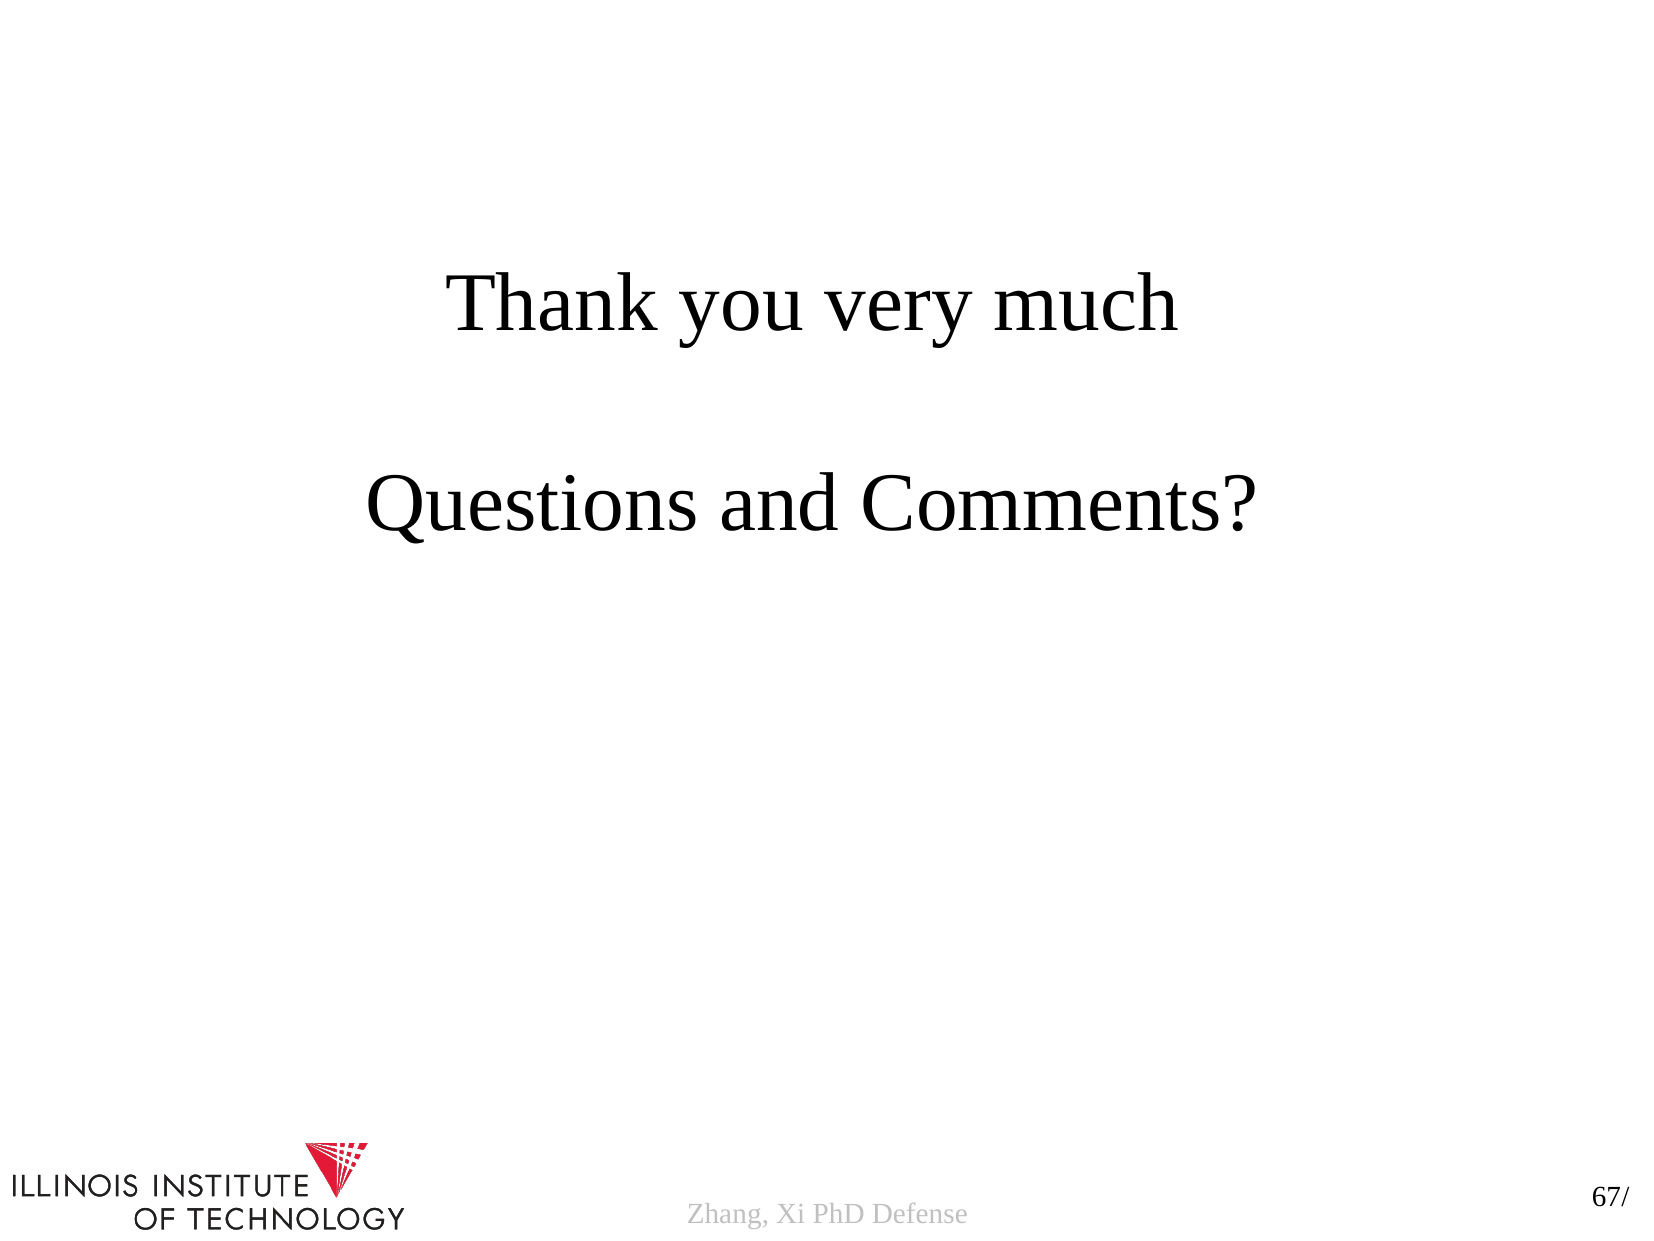

Thank you very much

Questions and Comments?
67/
Zhang, Xi PhD Defense